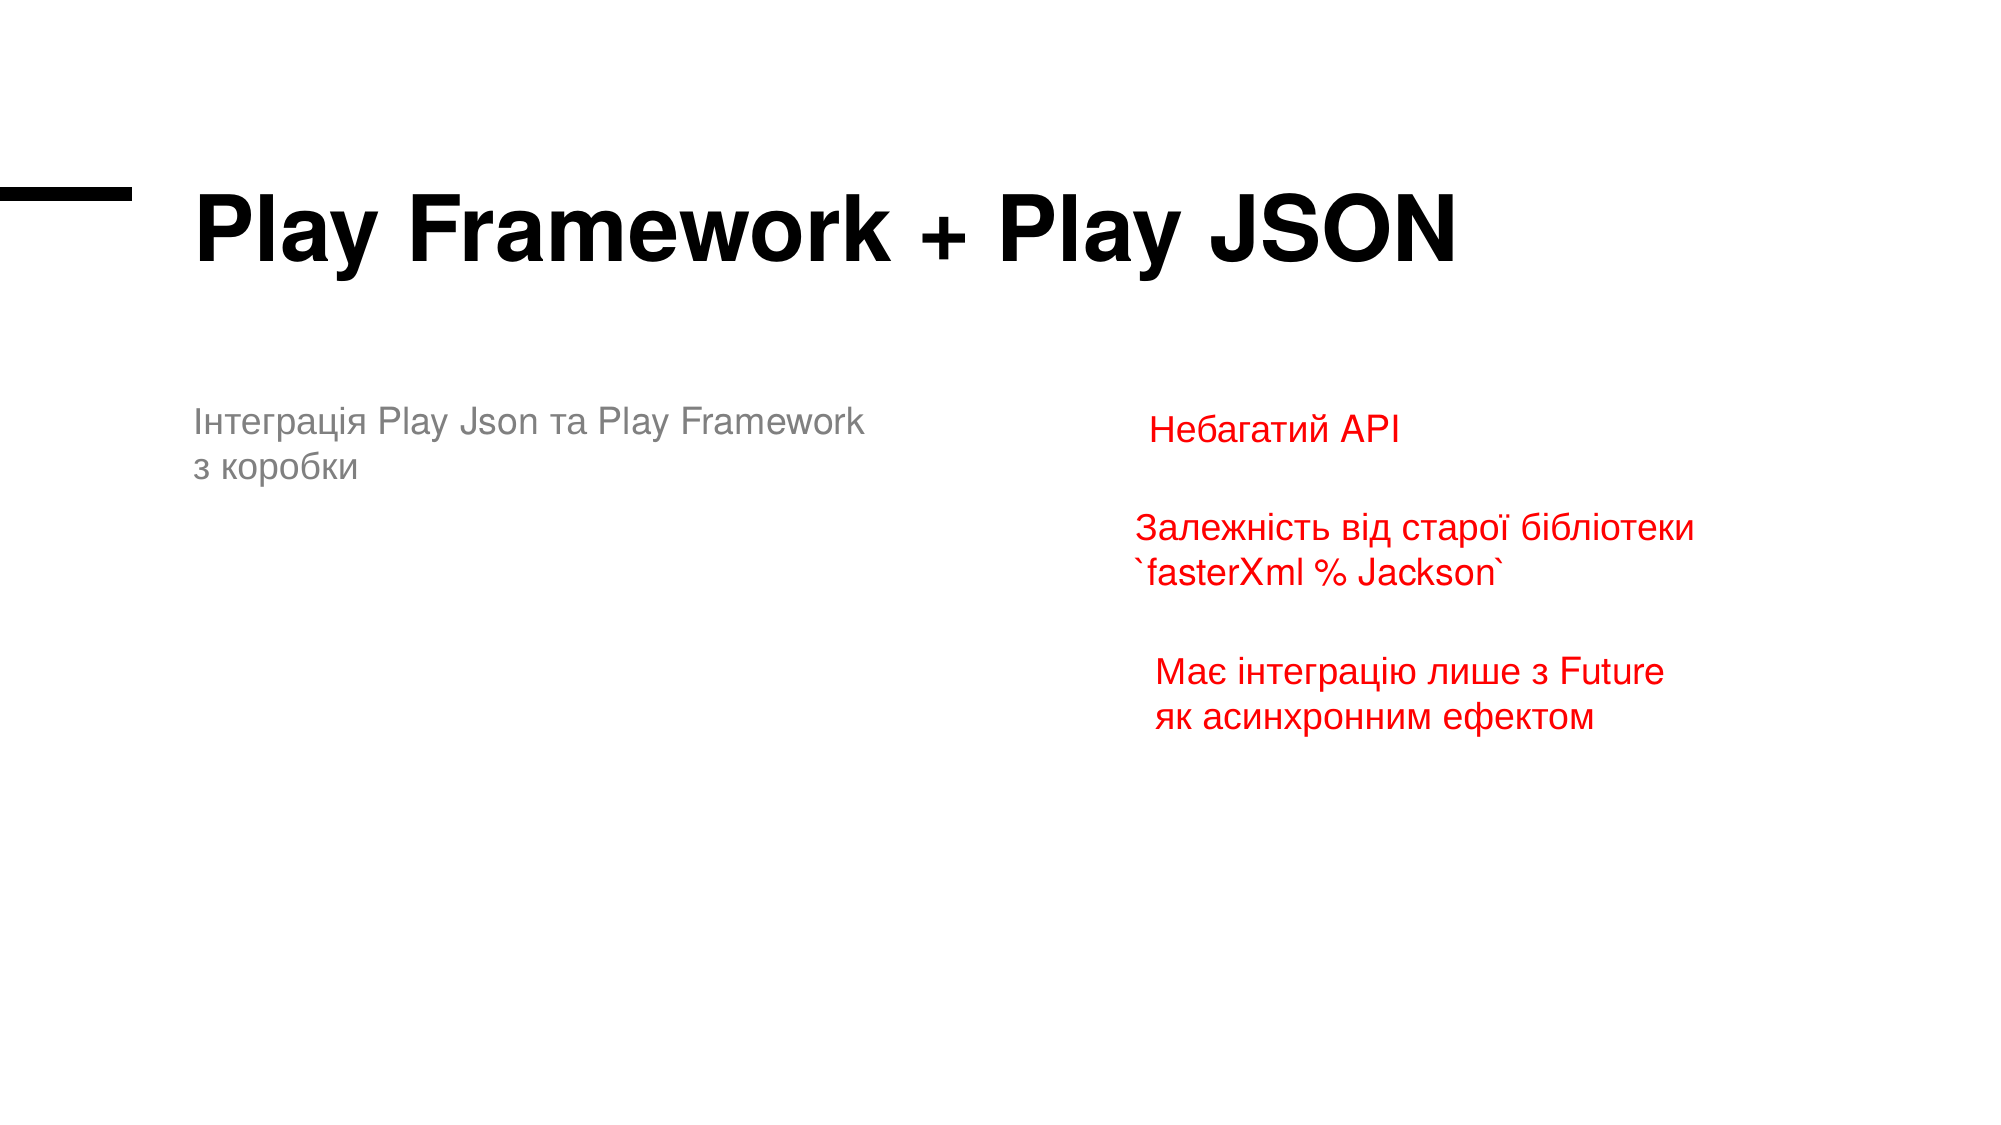

# Play Framework + Play JSON
Інтеграція Play Json та Play Framework з коробки
Небагатий API
Залежність від старої бібліотеки
`fasterXml % Jackson`
Має інтеграцію лише з Future як асинхронним ефектом